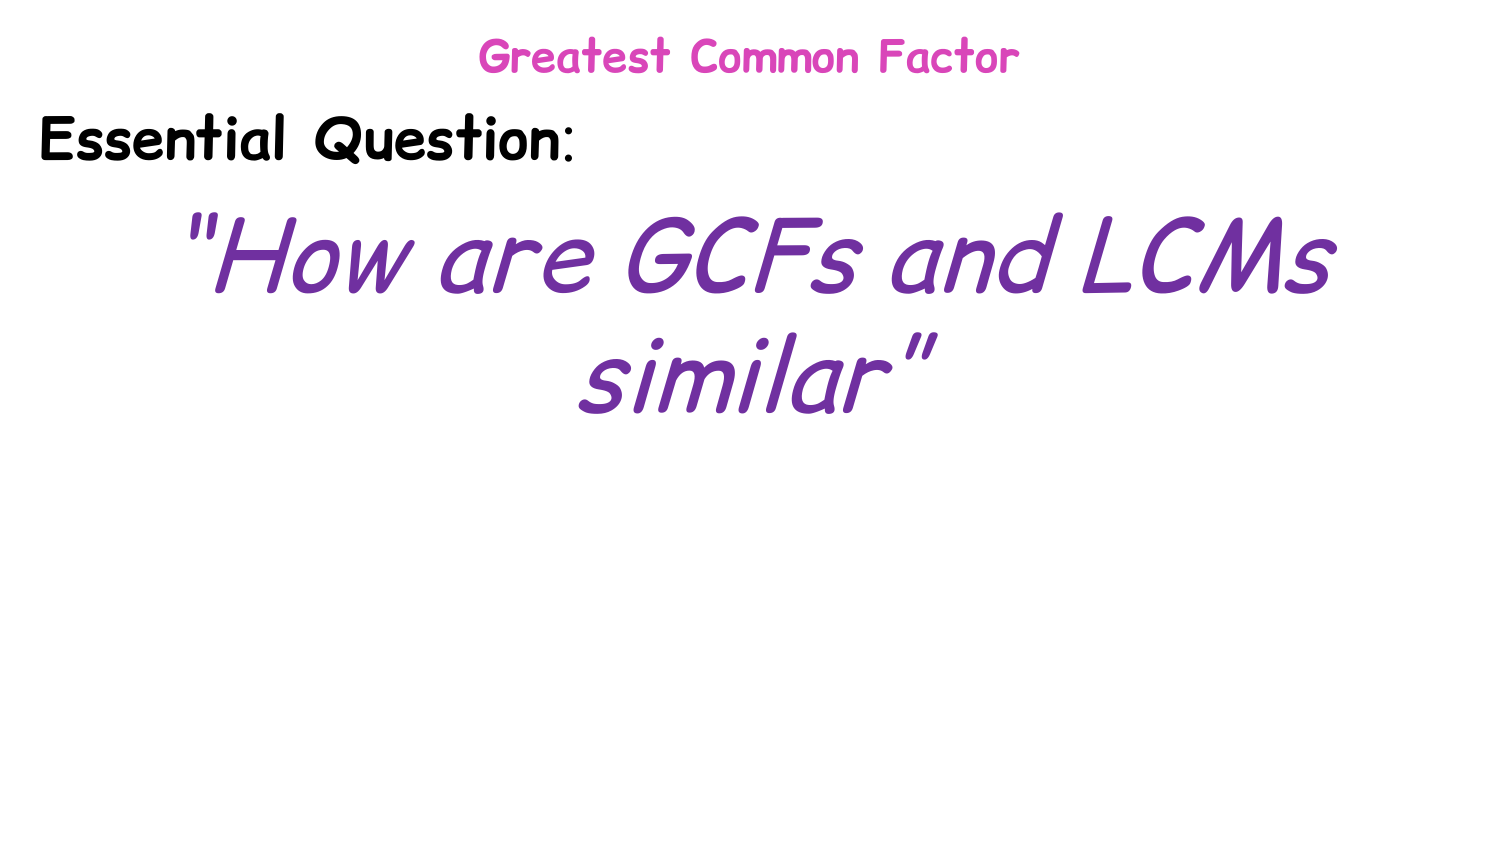

# Greatest Common Factor
Essential Question:
“How are GCFs and LCMs similar”